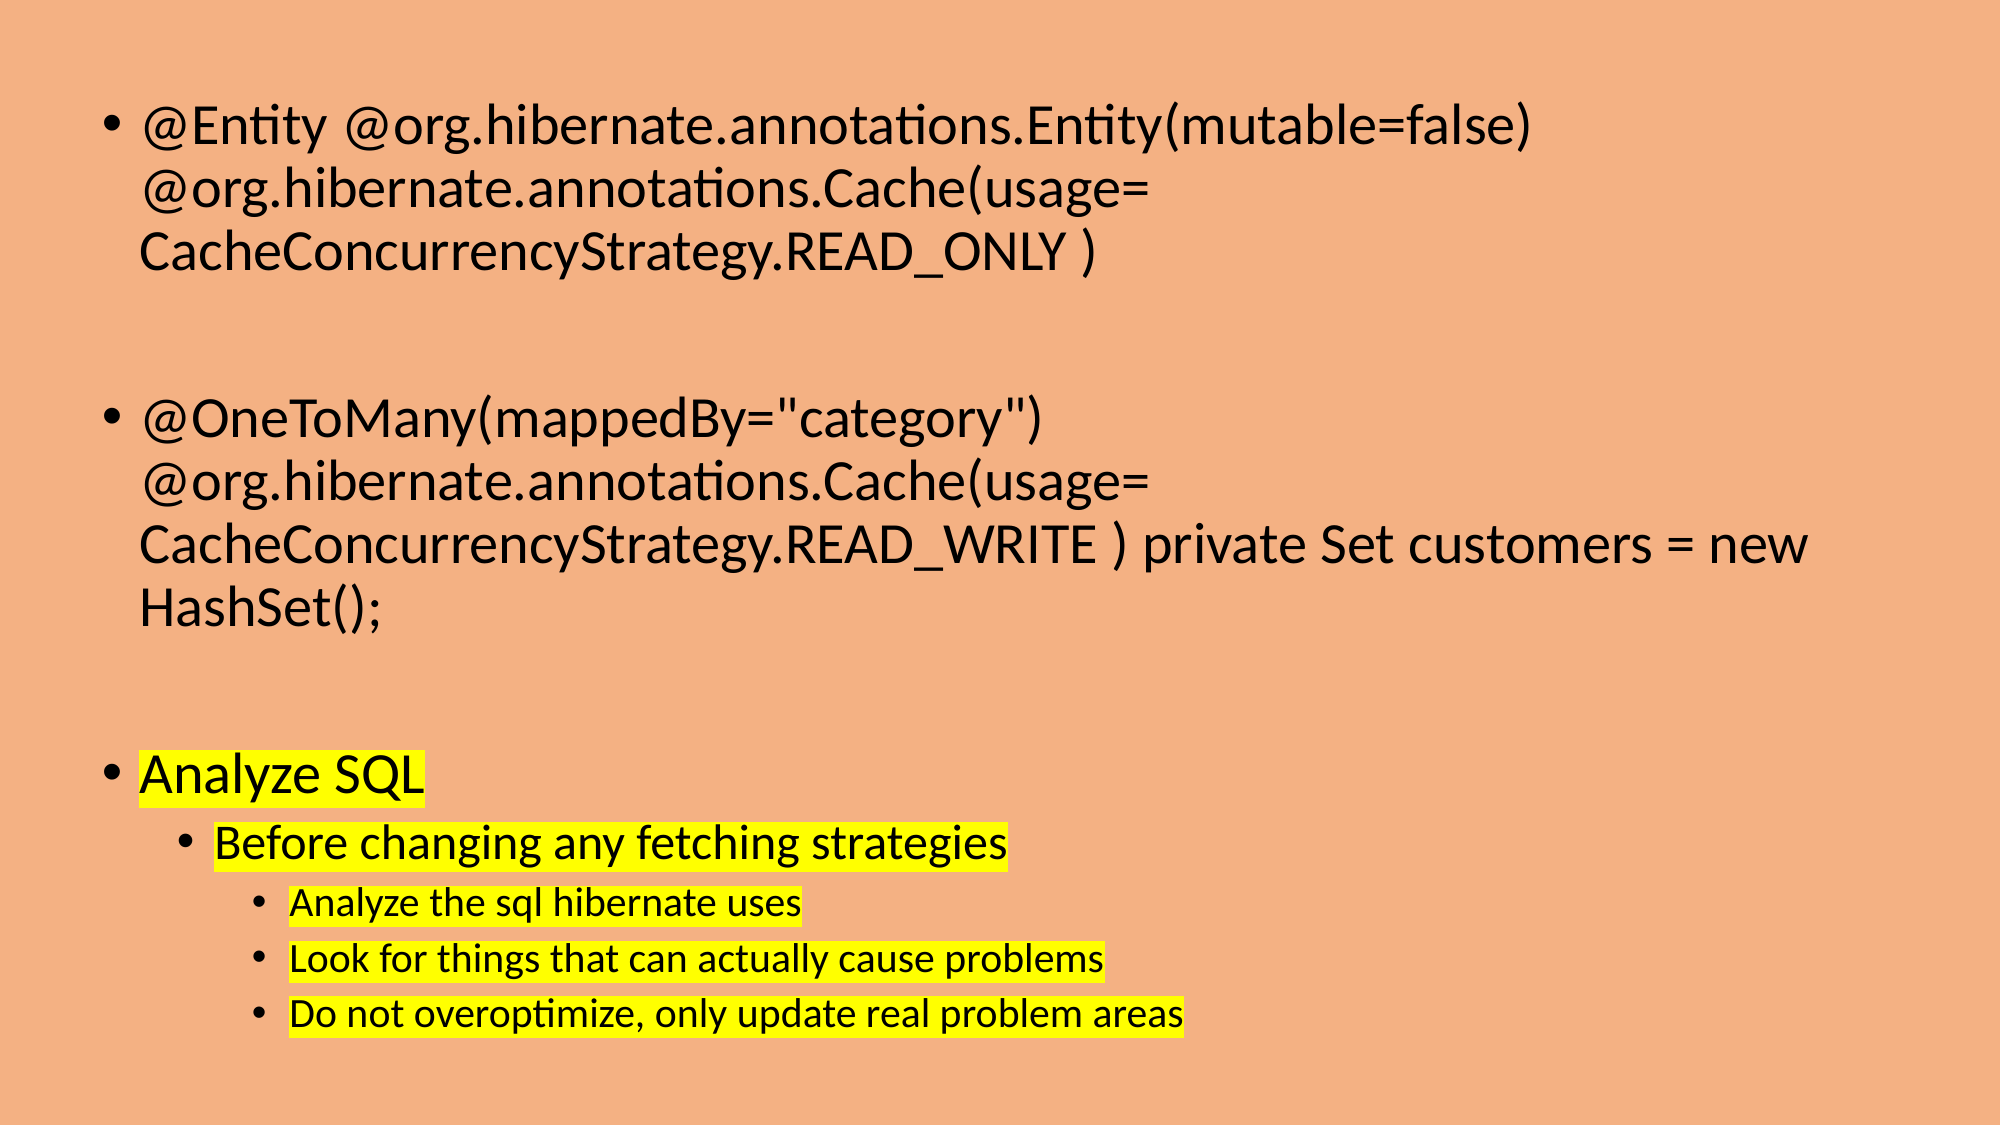

@Entity @org.hibernate.annotations.Entity(mutable=false) @org.hibernate.annotations.Cache(usage= CacheConcurrencyStrategy.READ_ONLY )

@OneToMany(mappedBy="category") @org.hibernate.annotations.Cache(usage= CacheConcurrencyStrategy.READ_WRITE ) private Set customers = new HashSet();

Analyze SQL
Before changing any fetching strategies
Analyze the sql hibernate uses
Look for things that can actually cause problems
Do not overoptimize, only update real problem areas